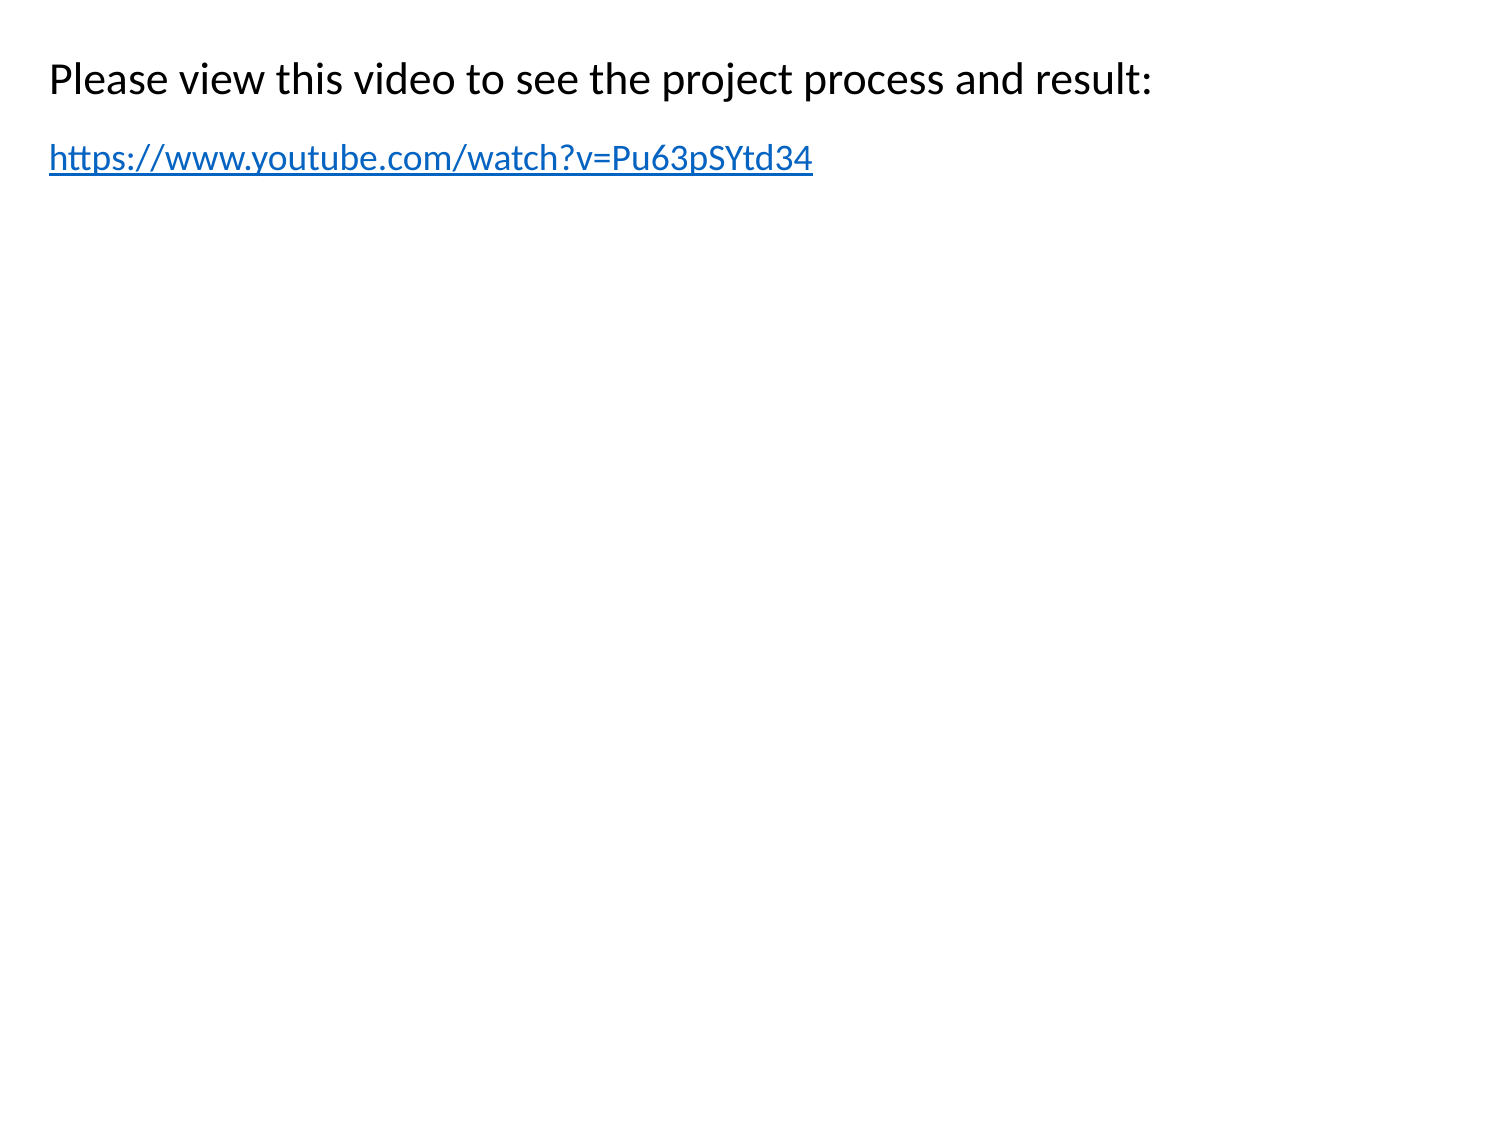

Please view this video to see the project process and result:
https://www.youtube.com/watch?v=Pu63pSYtd34